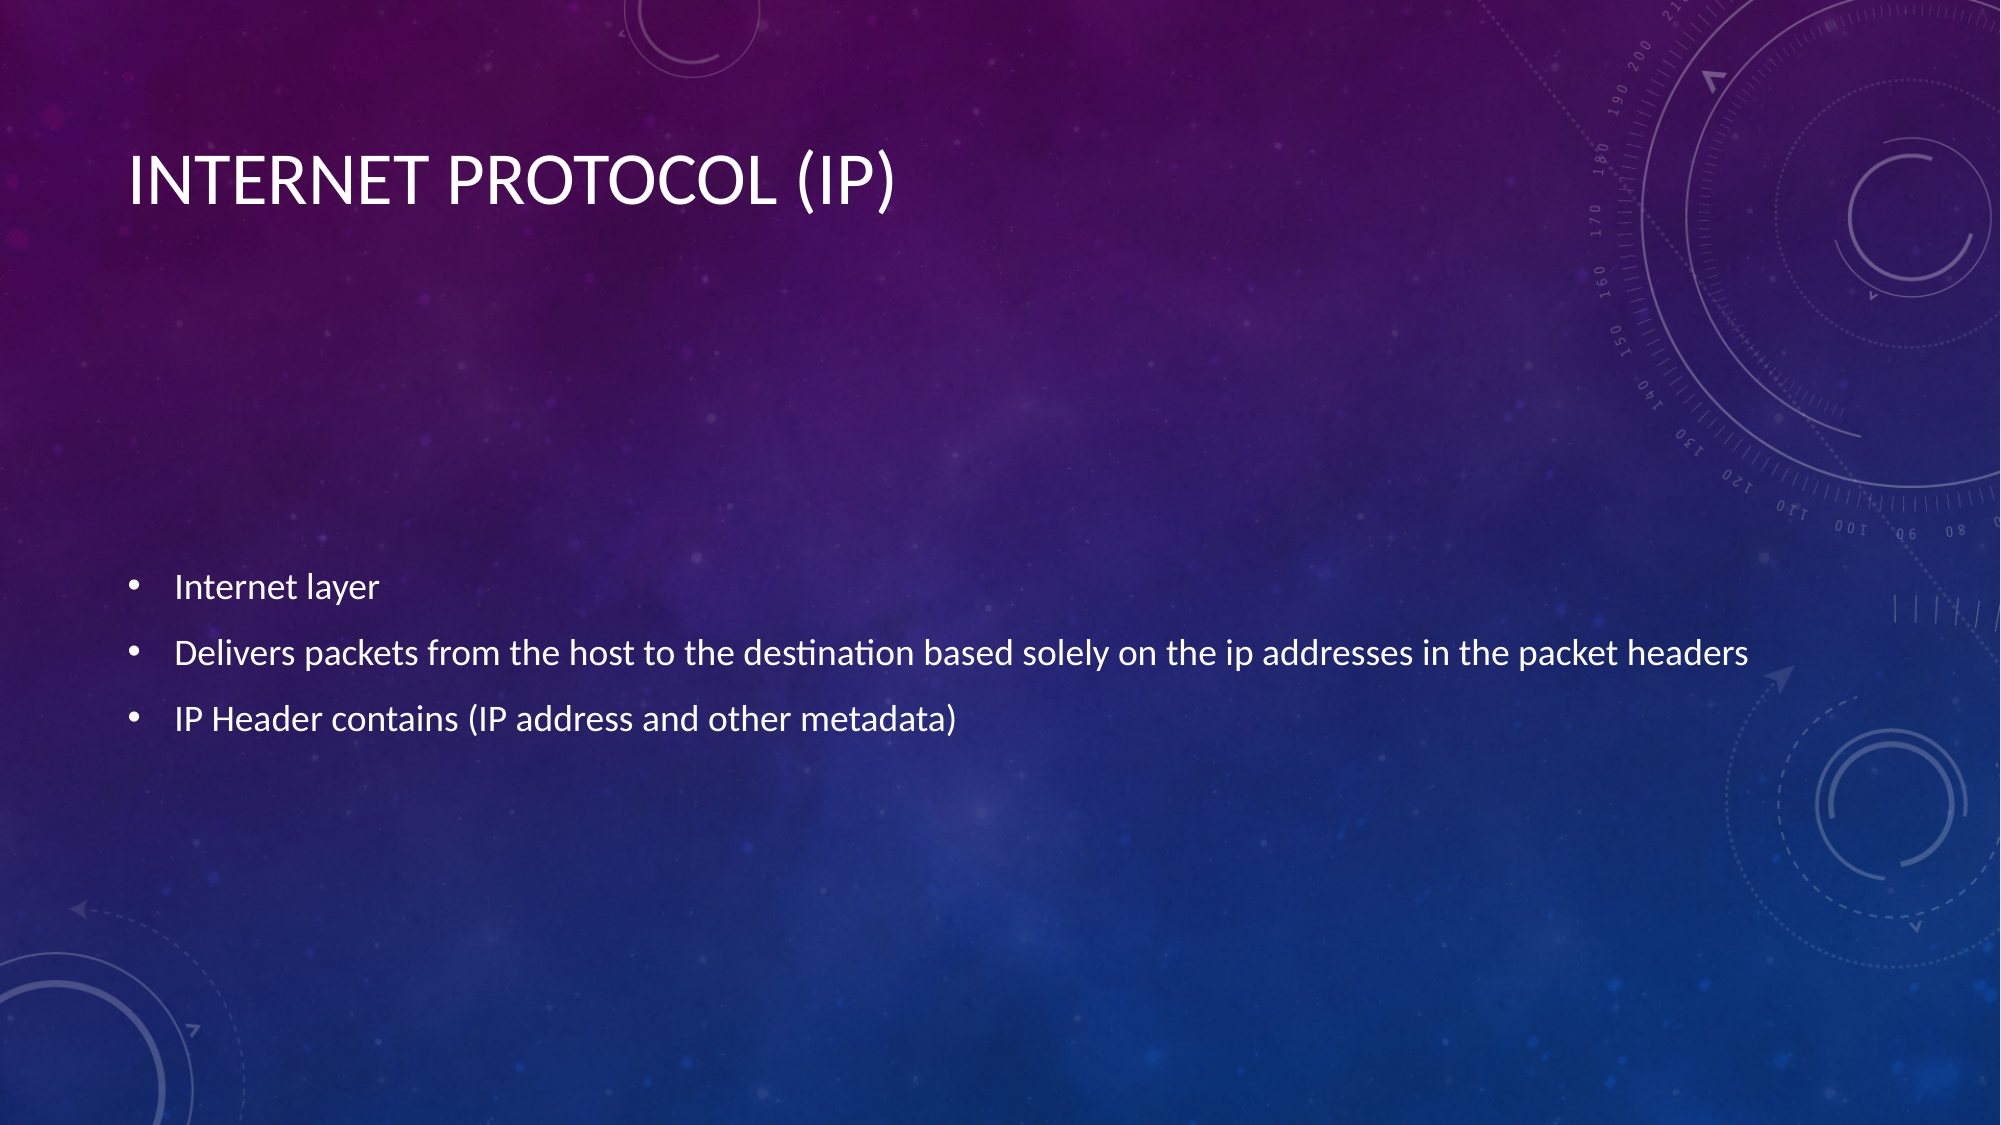

# Internet Protocol (IP)
Internet layer
Delivers packets from the host to the destination based solely on the ip addresses in the packet headers
IP Header contains (IP address and other metadata)